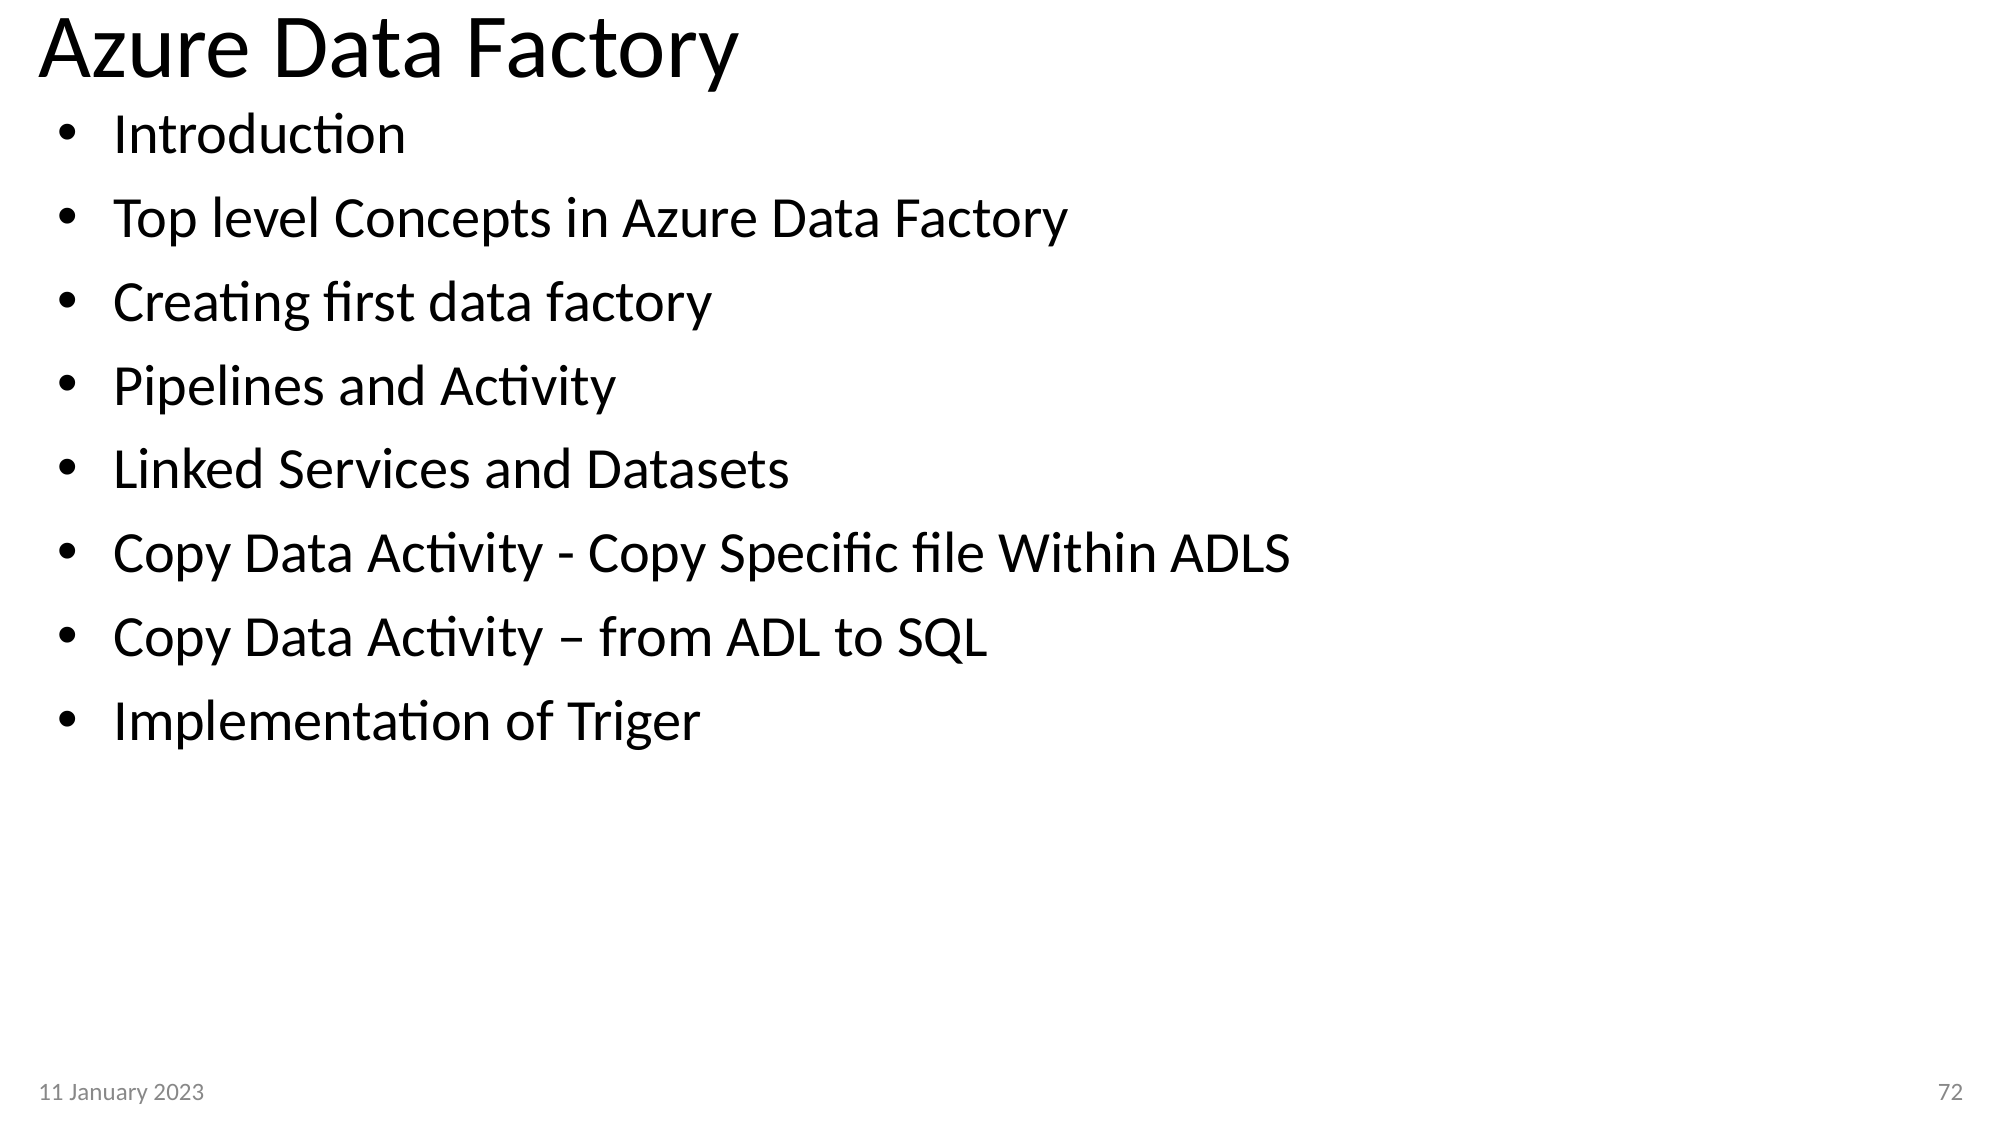

# Azure Data Factory
Introduction
Top level Concepts in Azure Data Factory
Creating first data factory
Pipelines and Activity
Linked Services and Datasets
Copy Data Activity - Copy Specific file Within ADLS
Copy Data Activity – from ADL to SQL
Implementation of Triger
11 January 2023
72